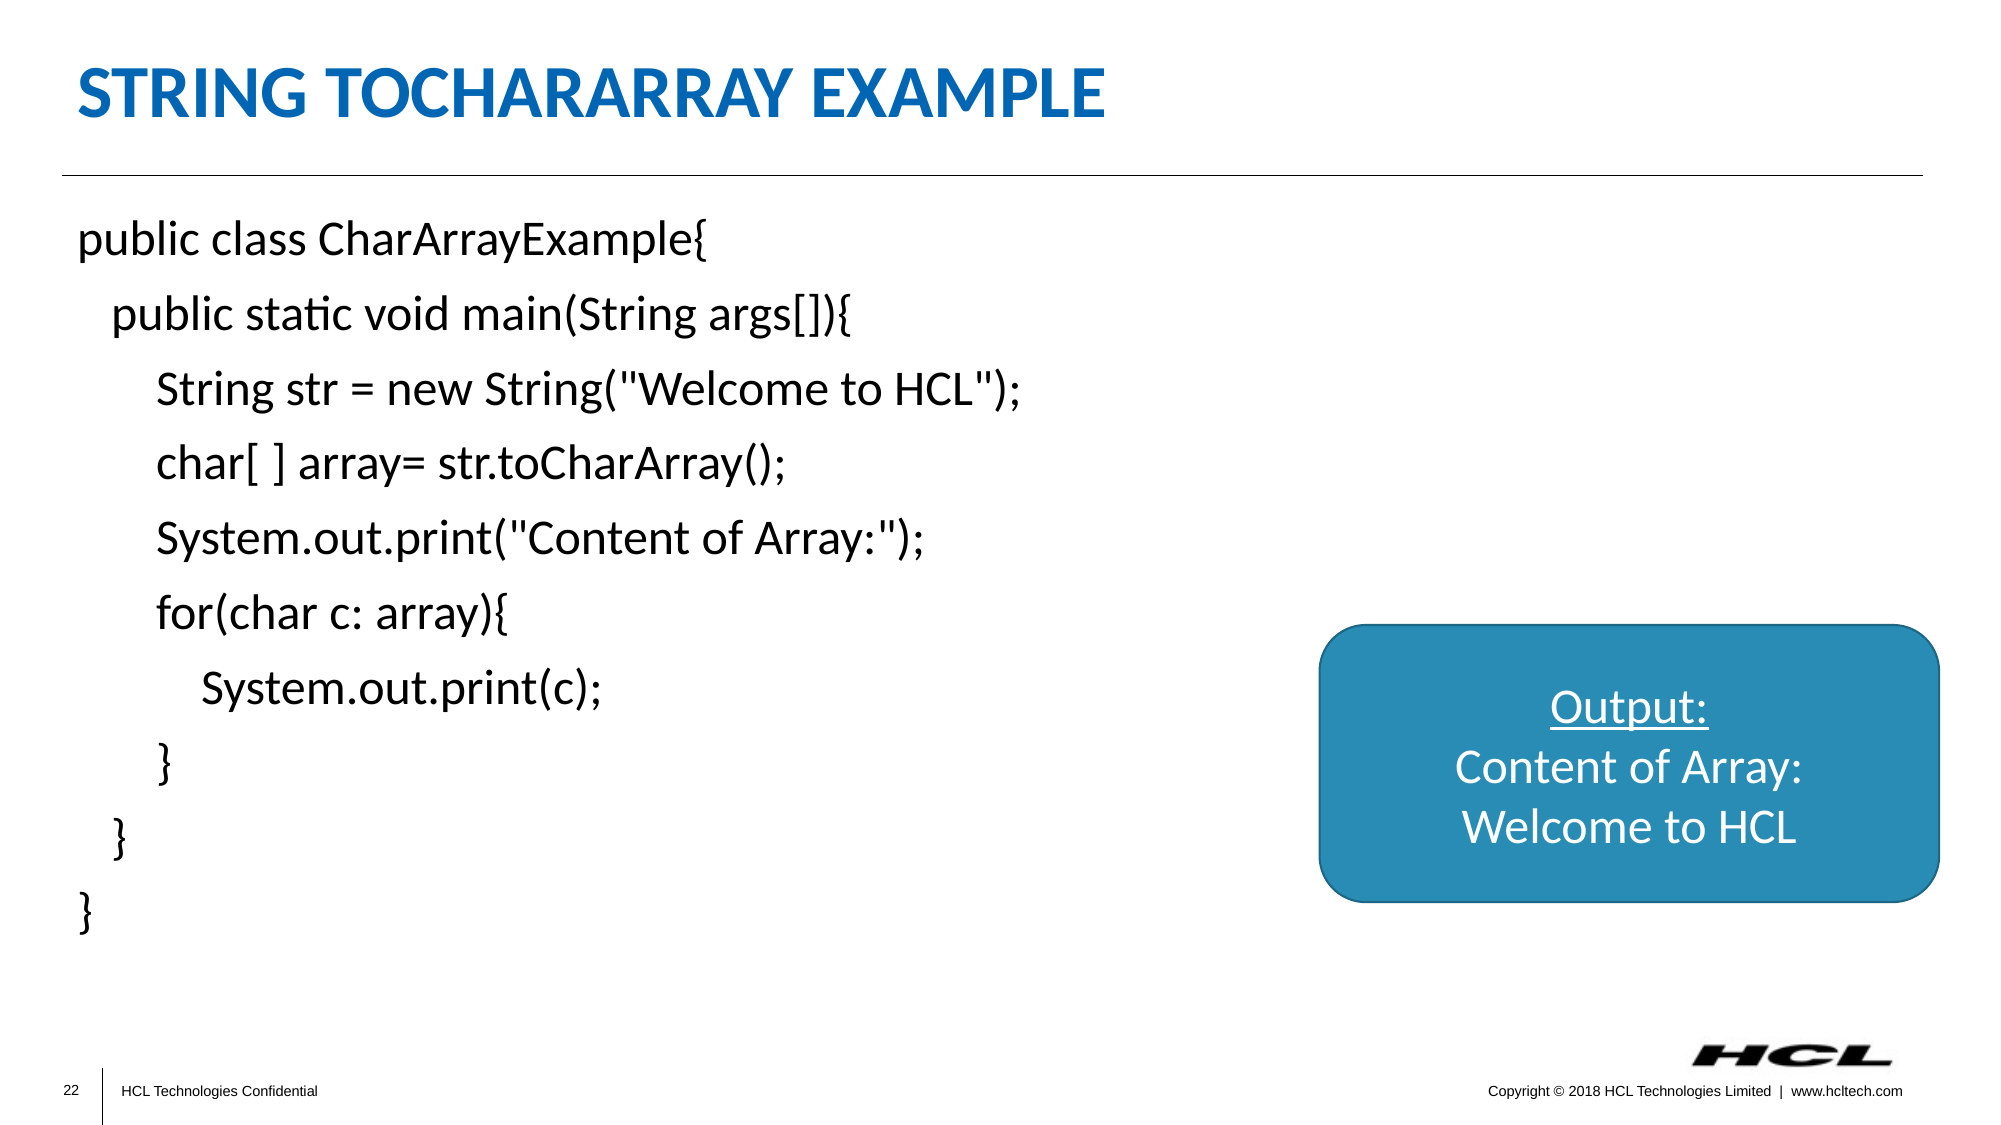

# String toCharArray Example
public class CharArrayExample{
   public static void main(String args[]){
       String str = new String("Welcome to HCL");
       char[ ] array= str.toCharArray();
       System.out.print("Content of Array:");
       for(char c: array){
           System.out.print(c);
       }
   }
}
Output:
Content of Array:
Welcome to HCL